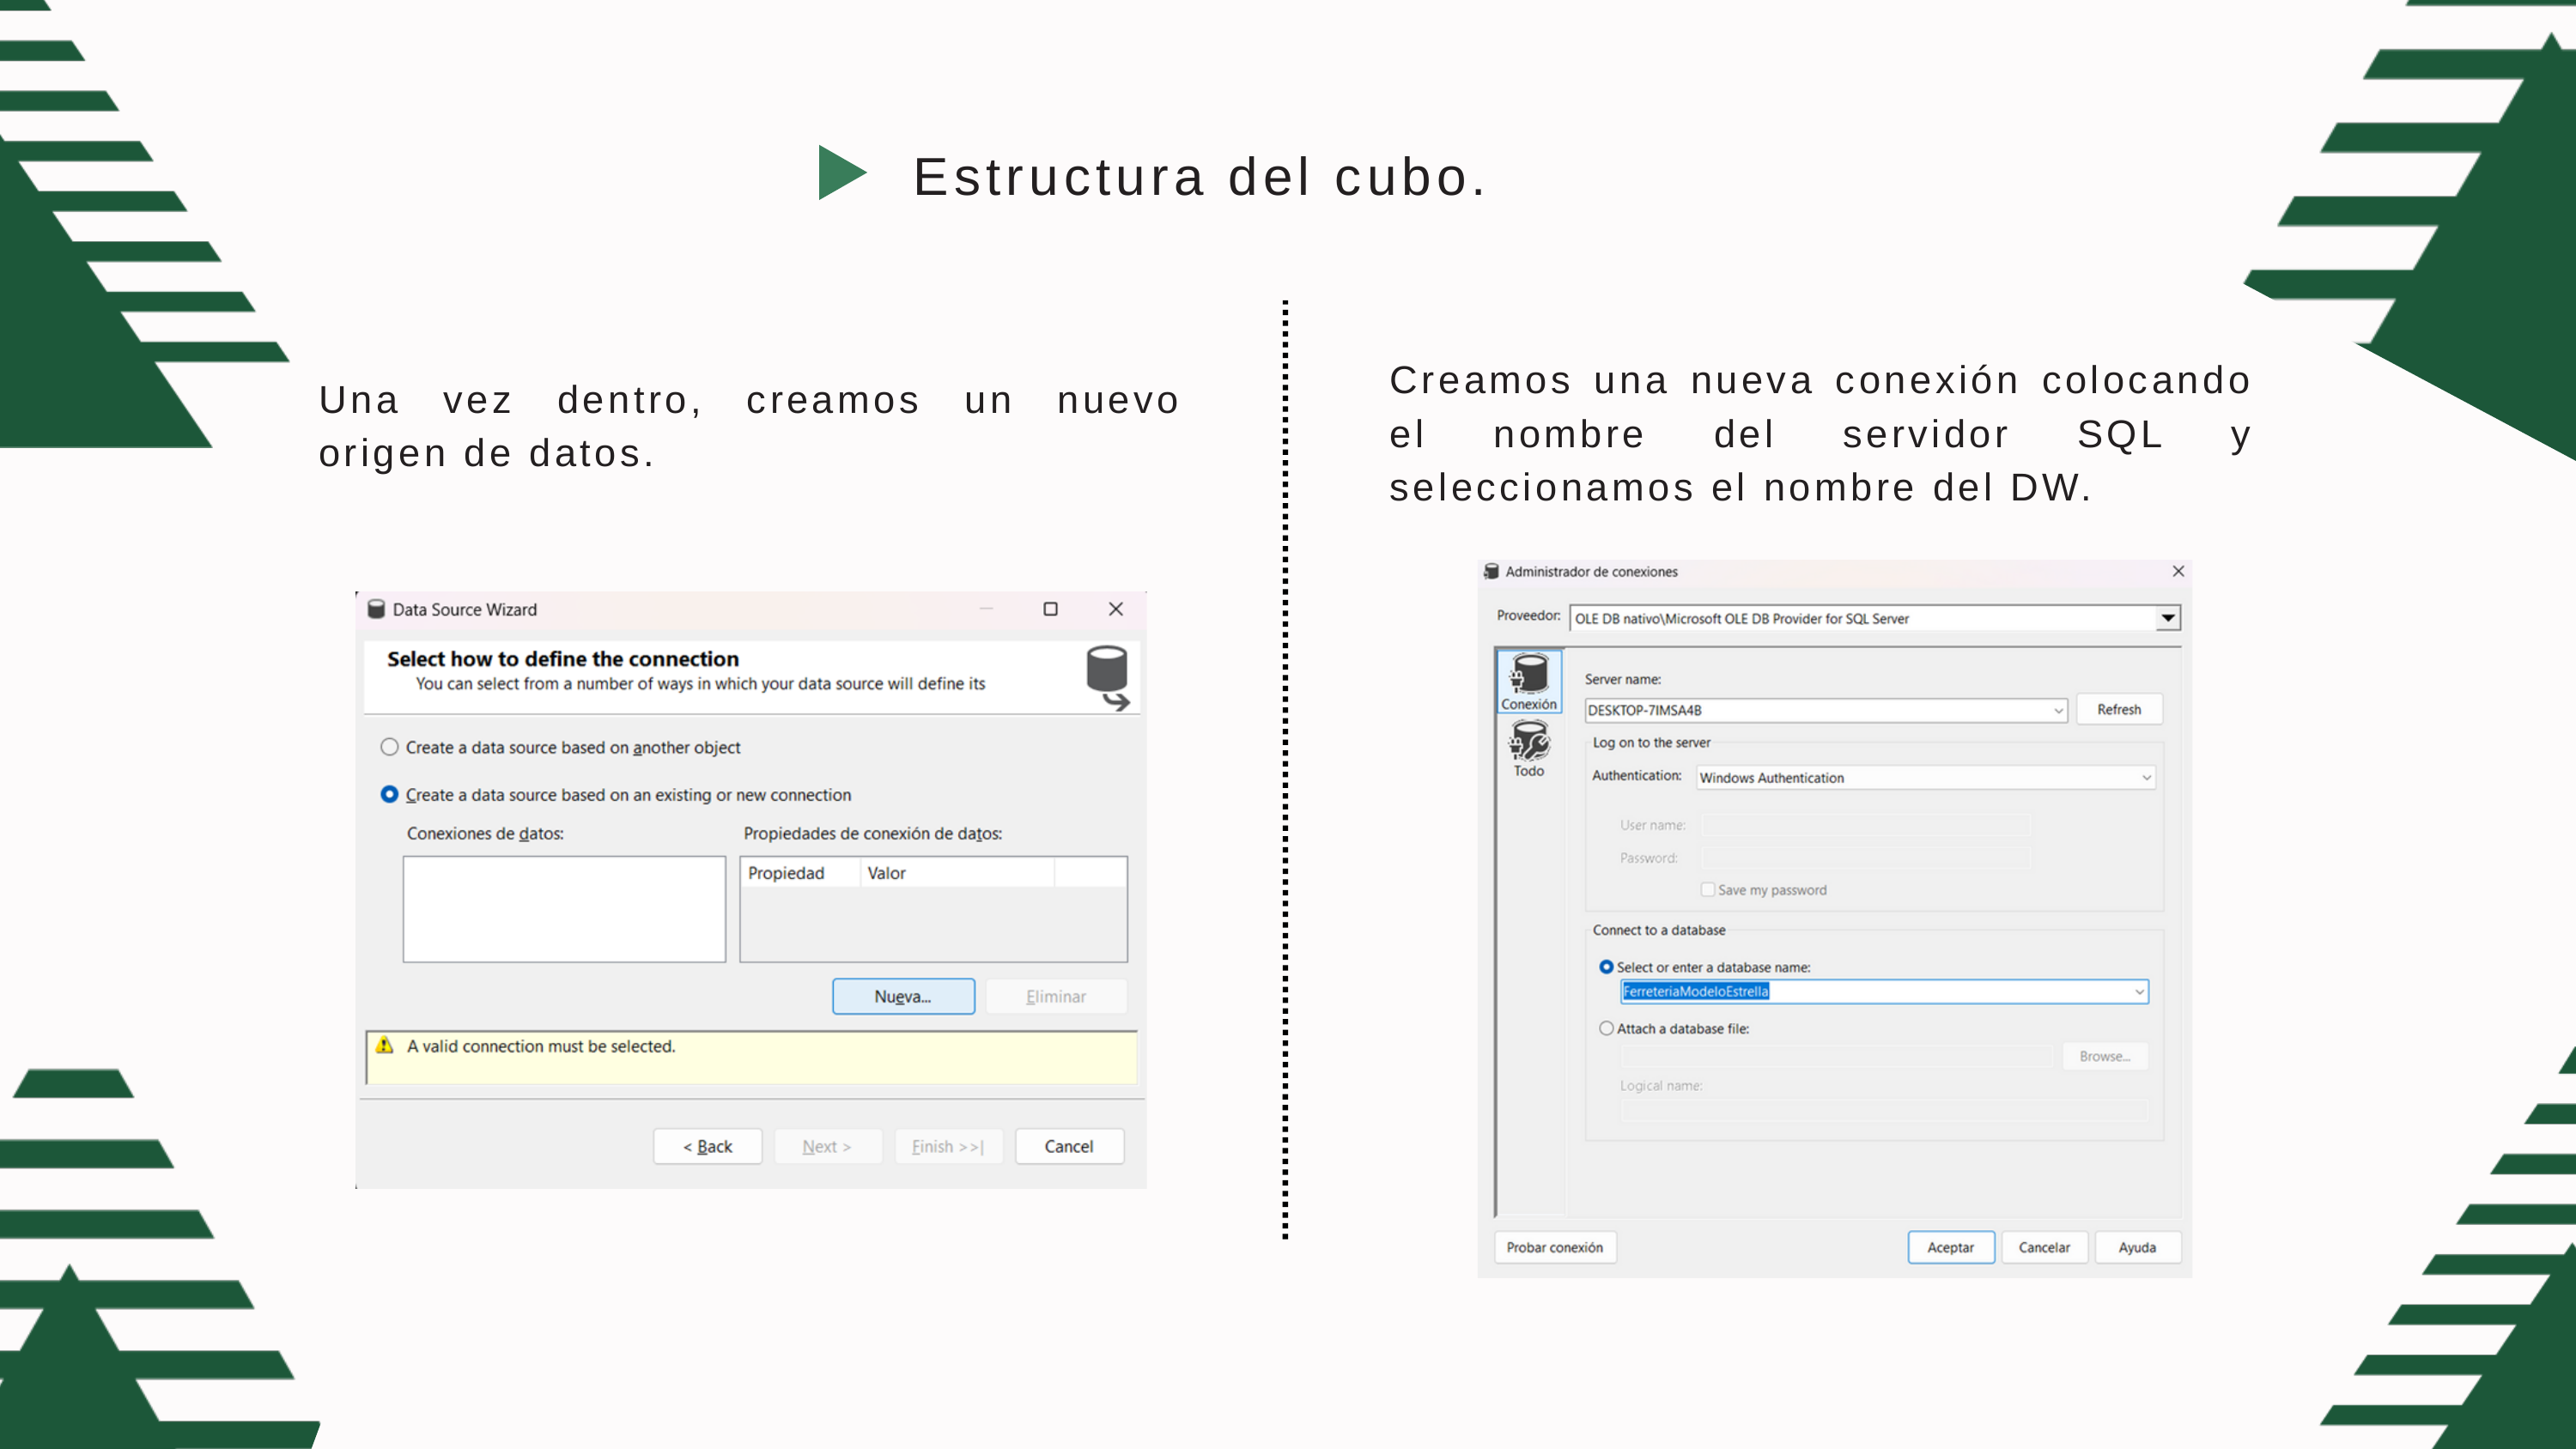

Estructura del cubo.

Creamos una nueva conexión colocando el nombre del servidor SQL y seleccionamos el nombre del DW.
Una vez dentro, creamos un nuevo origen de datos.